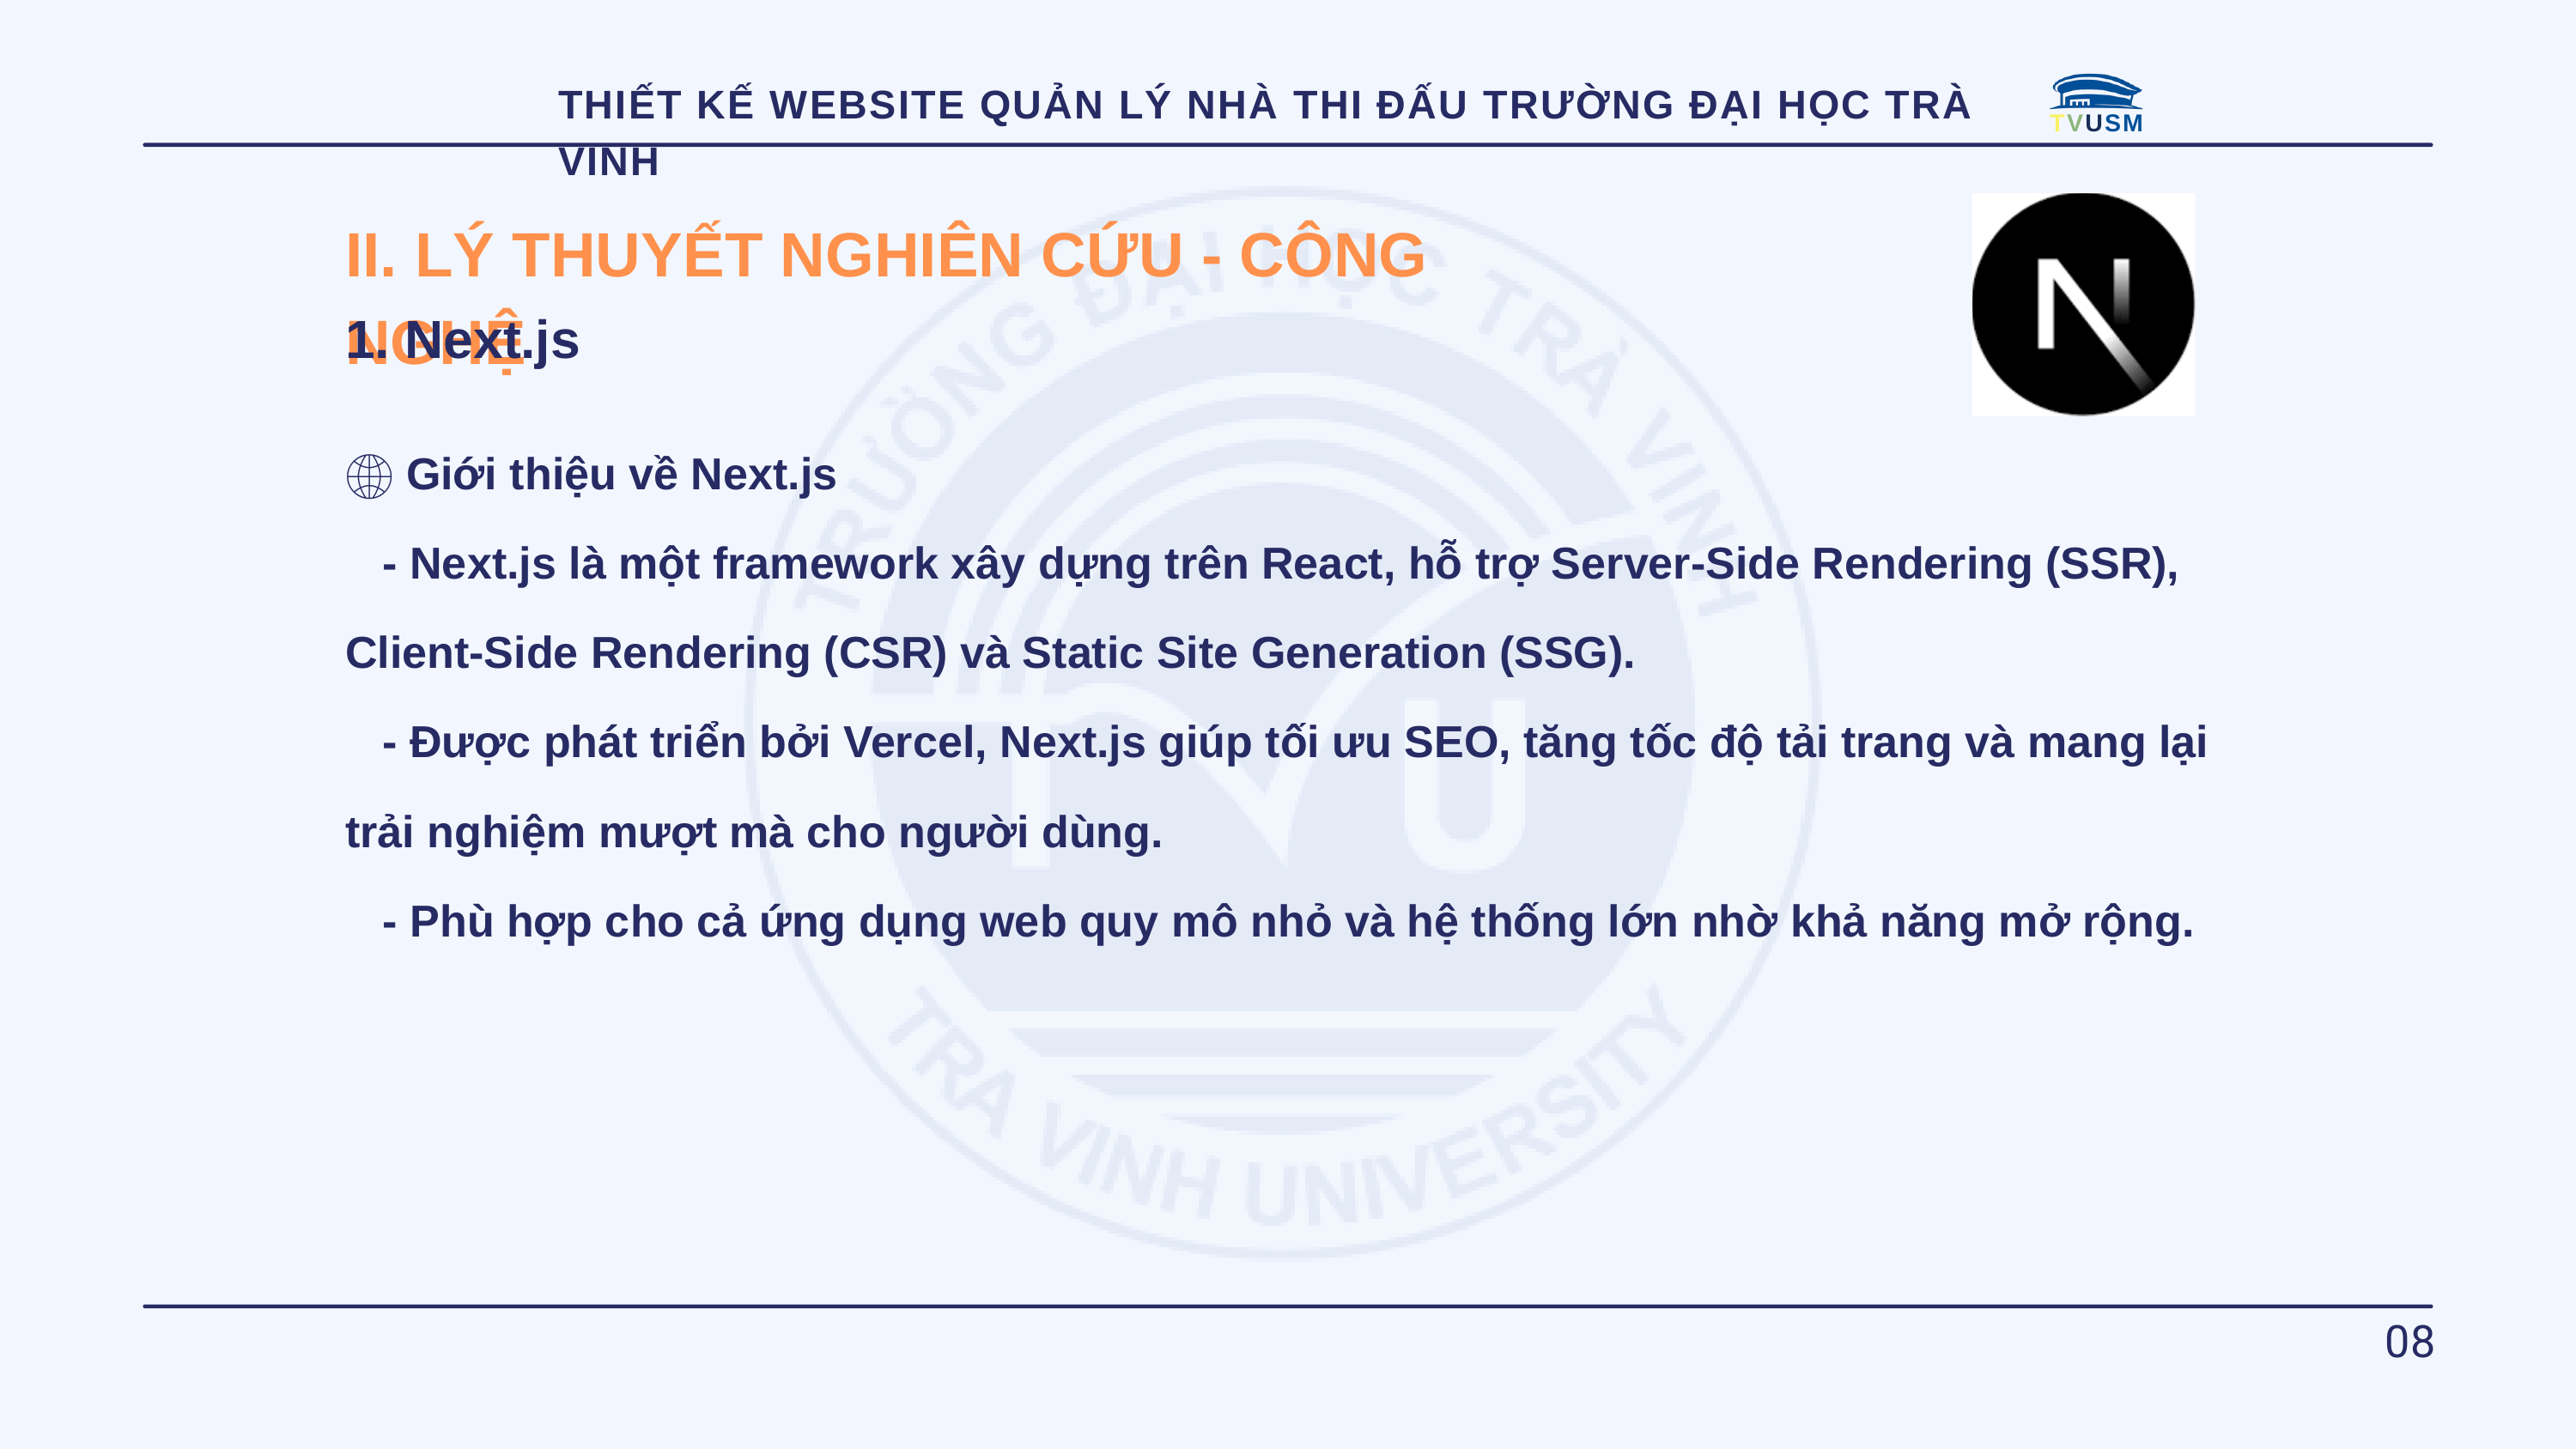

TVUSM
THIẾT KẾ WEBSITE QUẢN LÝ NHÀ THI ĐẤU TRƯỜNG ĐẠI HỌC TRÀ VINH

II. LÝ THUYẾT NGHIÊN CỨU - CÔNG NGHỆ
1. Next.js
🌐 Giới thiệu về Next.js
   - Next.js là một framework xây dựng trên React, hỗ trợ Server-Side Rendering (SSR), Client-Side Rendering (CSR) và Static Site Generation (SSG).
   - Được phát triển bởi Vercel, Next.js giúp tối ưu SEO, tăng tốc độ tải trang và mang lại trải nghiệm mượt mà cho người dùng.
   - Phù hợp cho cả ứng dụng web quy mô nhỏ và hệ thống lớn nhờ khả năng mở rộng.

08